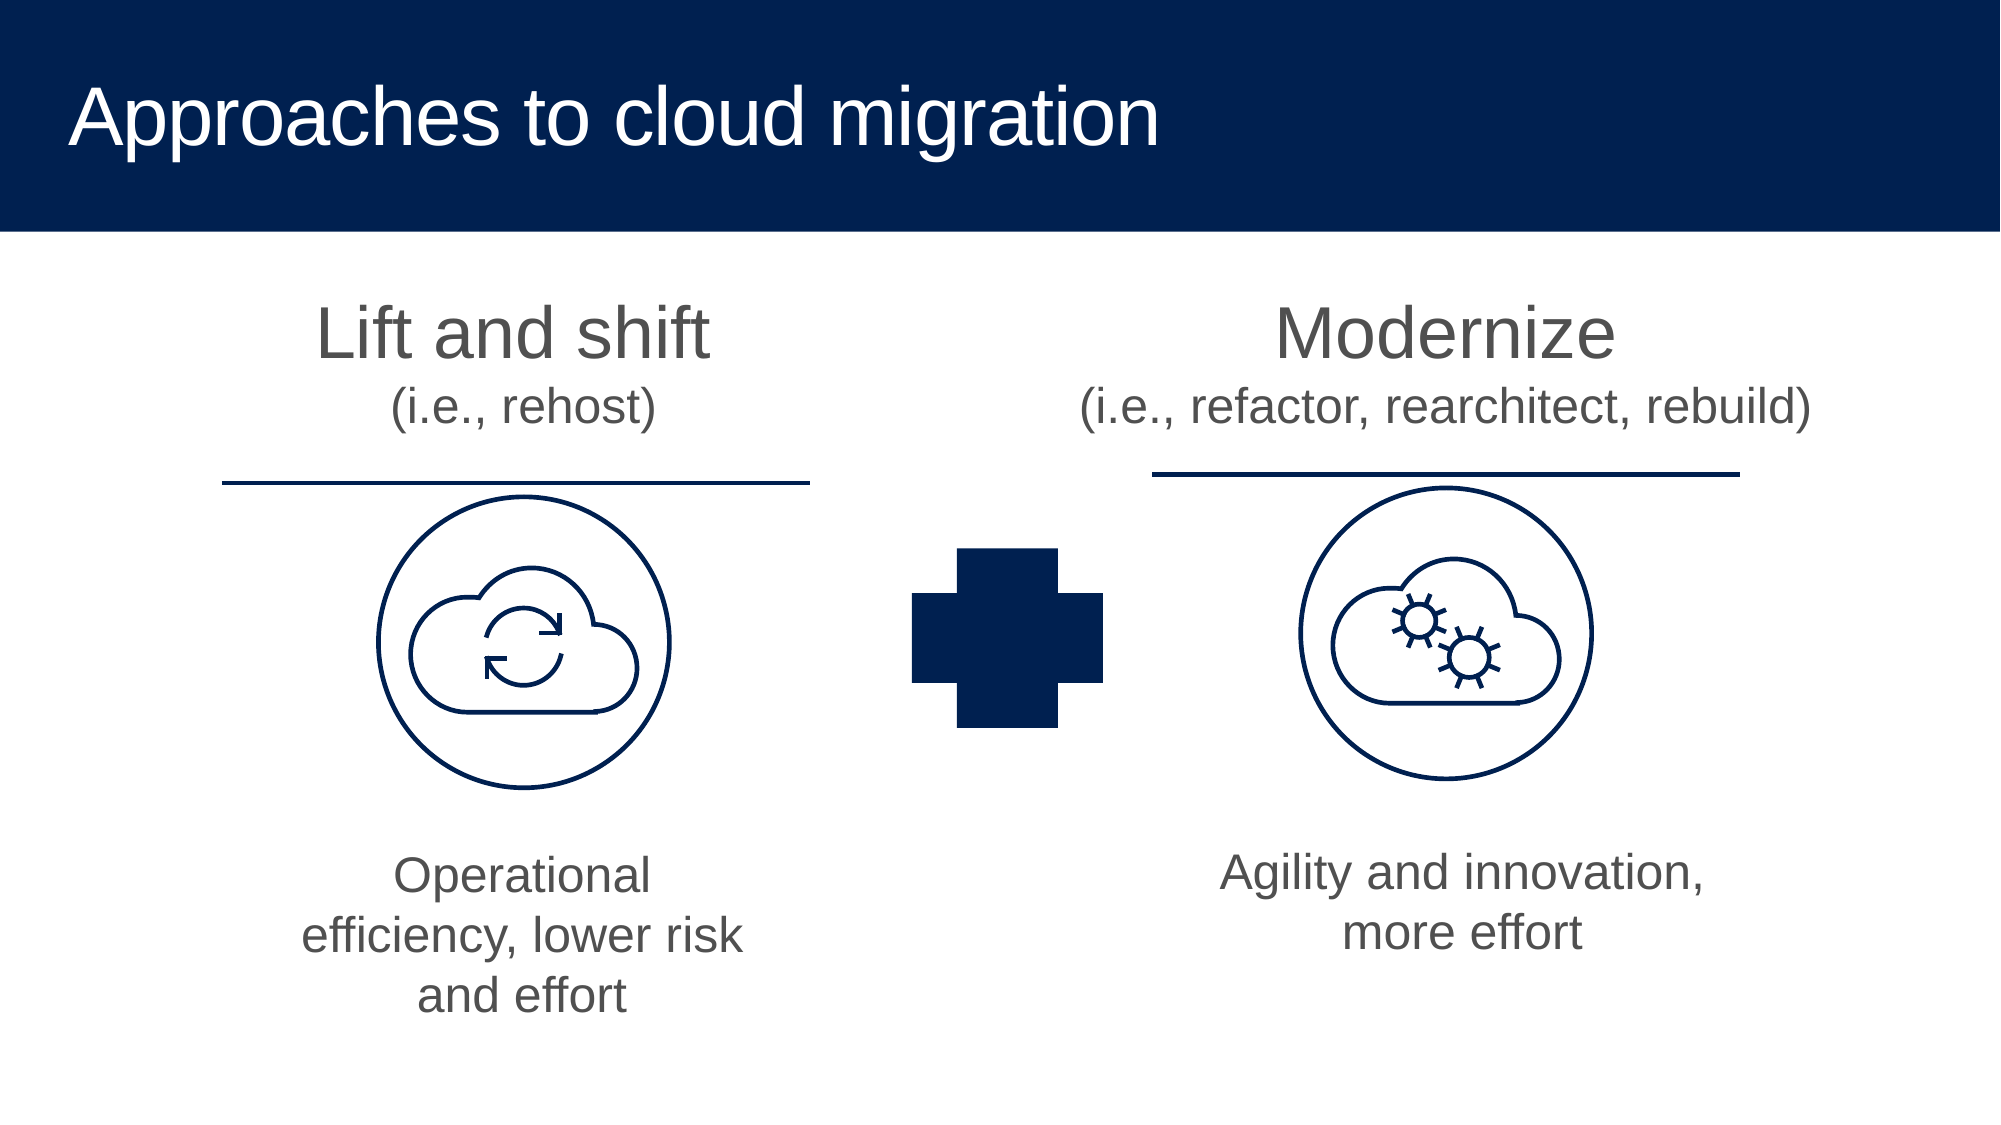

# Approaches to cloud migration

Lift and shift
(i.e., rehost)

Operational efficiency, lower risk and effort
Modernize
(i.e., refactor, rearchitect, rebuild)

Agility and innovation, more effort